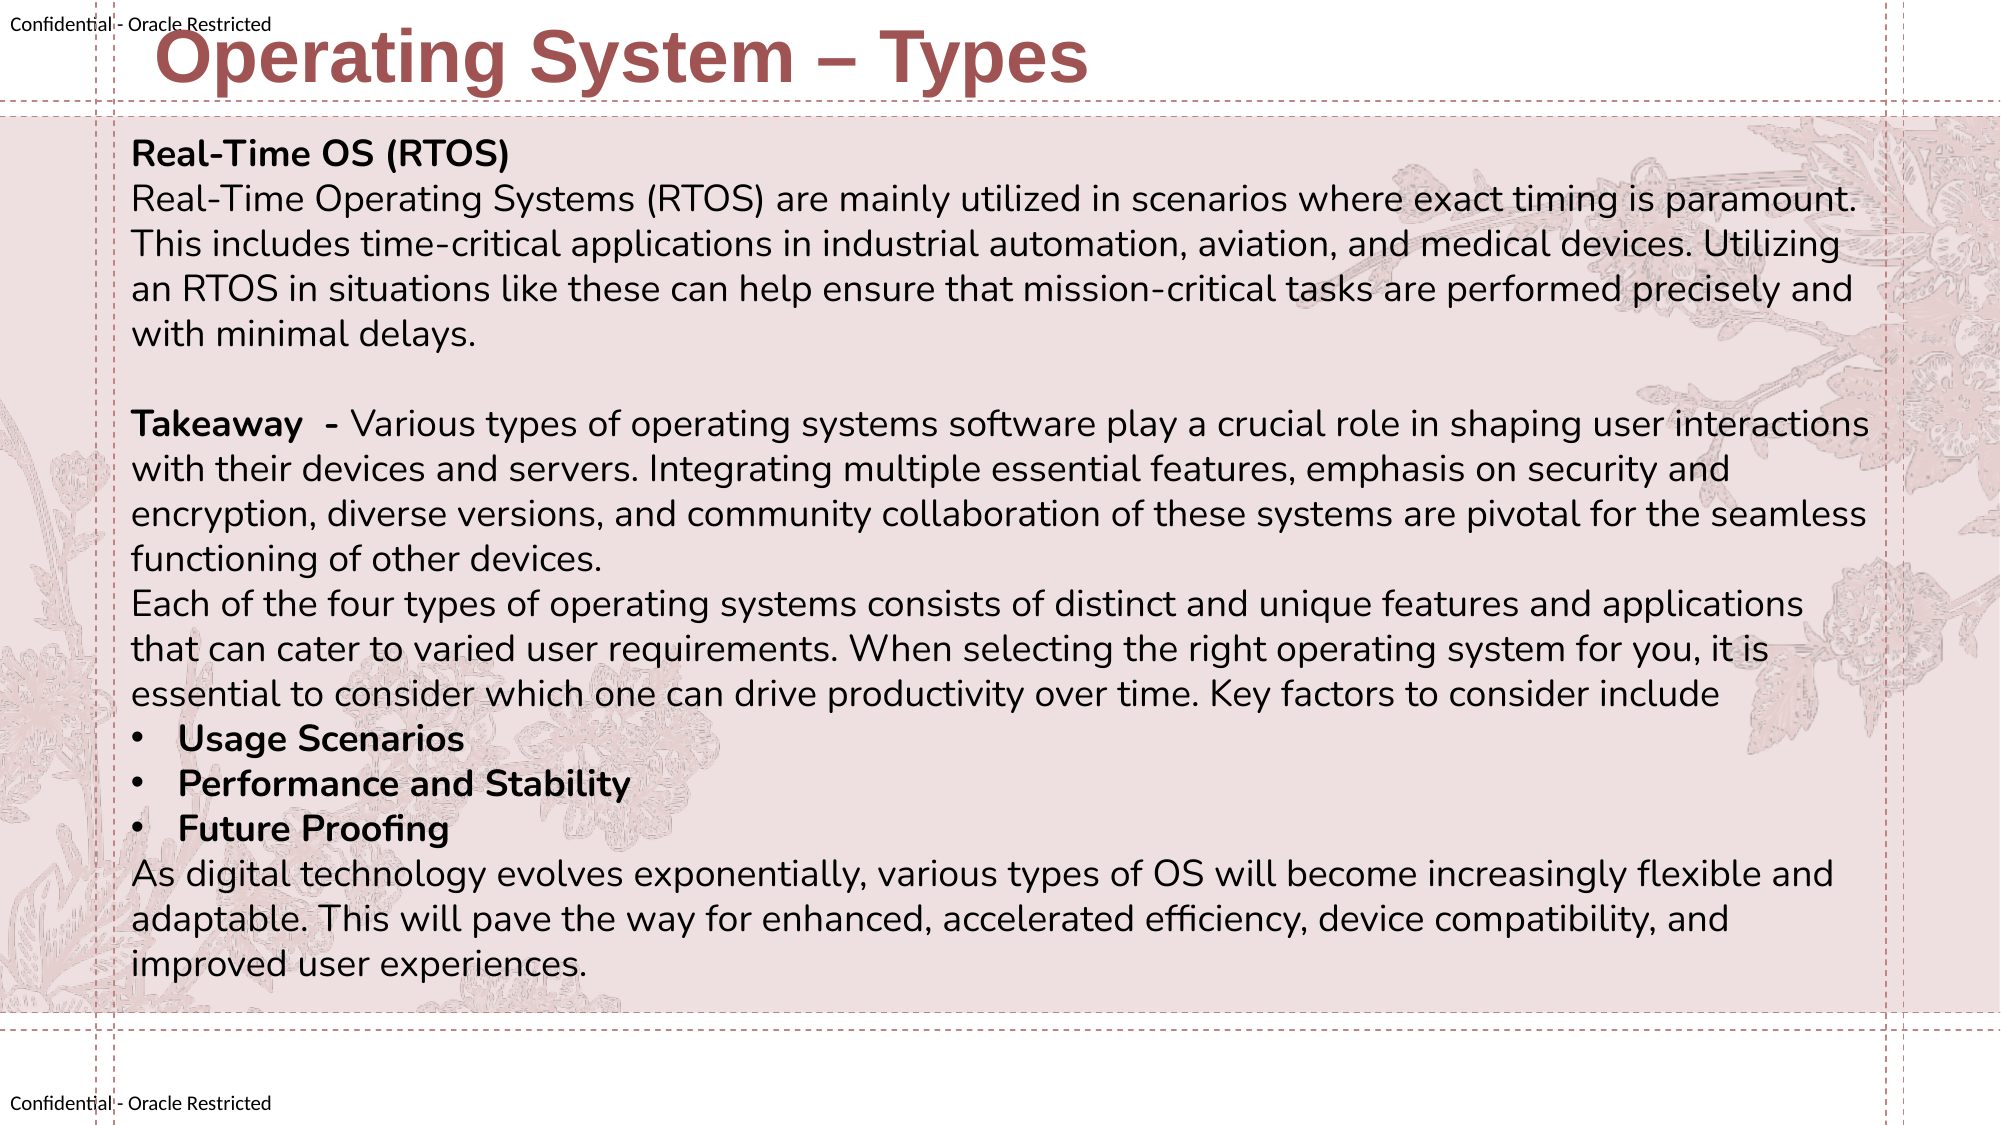

Operating System – Types
Real-Time OS (RTOS)
Real-Time Operating Systems (RTOS) are mainly utilized in scenarios where exact timing is paramount. This includes time-critical applications in industrial automation, aviation, and medical devices. Utilizing an RTOS in situations like these can help ensure that mission-critical tasks are performed precisely and with minimal delays.

Takeaway  - Various types of operating systems software play a crucial role in shaping user interactions with their devices and servers. Integrating multiple essential features, emphasis on security and encryption, diverse versions, and community collaboration of these systems are pivotal for the seamless functioning of other devices.
Each of the four types of operating systems consists of distinct and unique features and applications that can cater to varied user requirements. When selecting the right operating system for you, it is essential to consider which one can drive productivity over time. Key factors to consider include
Usage Scenarios
Performance and Stability
Future Proofing
As digital technology evolves exponentially, various types of OS will become increasingly flexible and adaptable. This will pave the way for enhanced, accelerated efficiency, device compatibility, and improved user experiences.